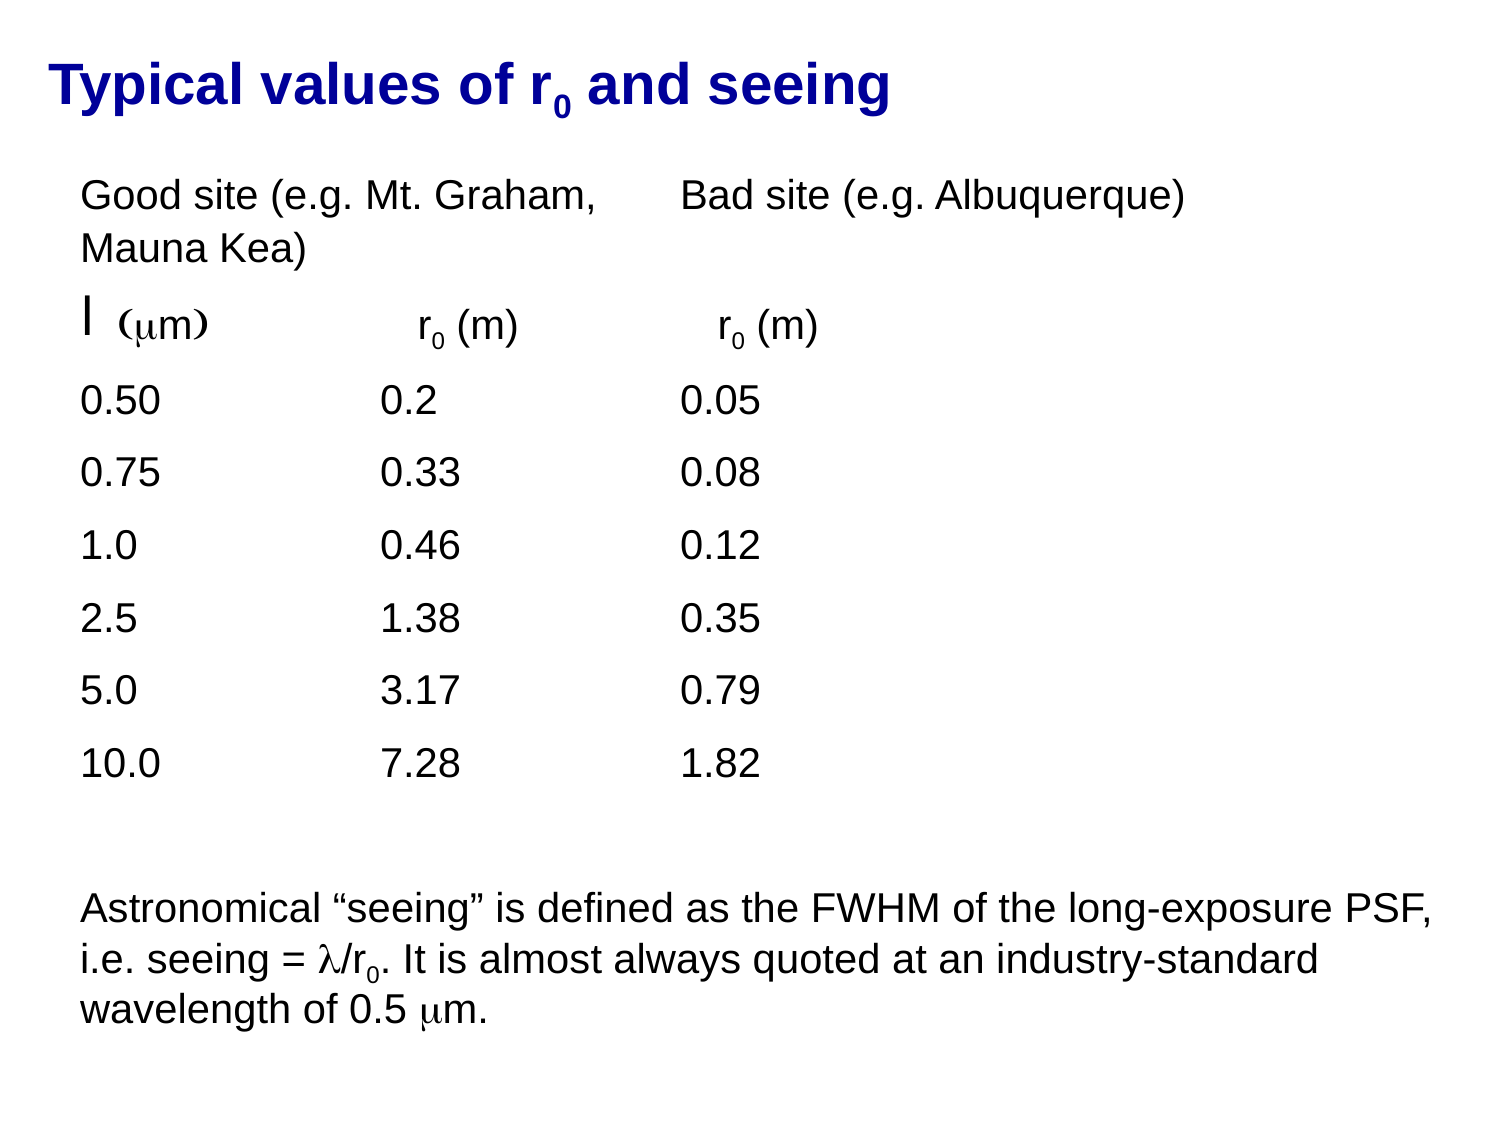

# Typical values of r0 and seeing
Good site (e.g. Mt. Graham,	Bad site (e.g. Albuquerque)
Mauna Kea)
(μm)		r0 (m)		r0 (m)
0.50		0.2		0.05
0.75		0.33		0.08
1.0		0.46		0.12
2.5		1.38		0.35
5.0		3.17		0.79
10.0		7.28		1.82

Astronomical “seeing” is defined as the FWHM of the long-exposure PSF, i.e. seeing = λ/r0. It is almost always quoted at an industry-standard wavelength of 0.5 μm.